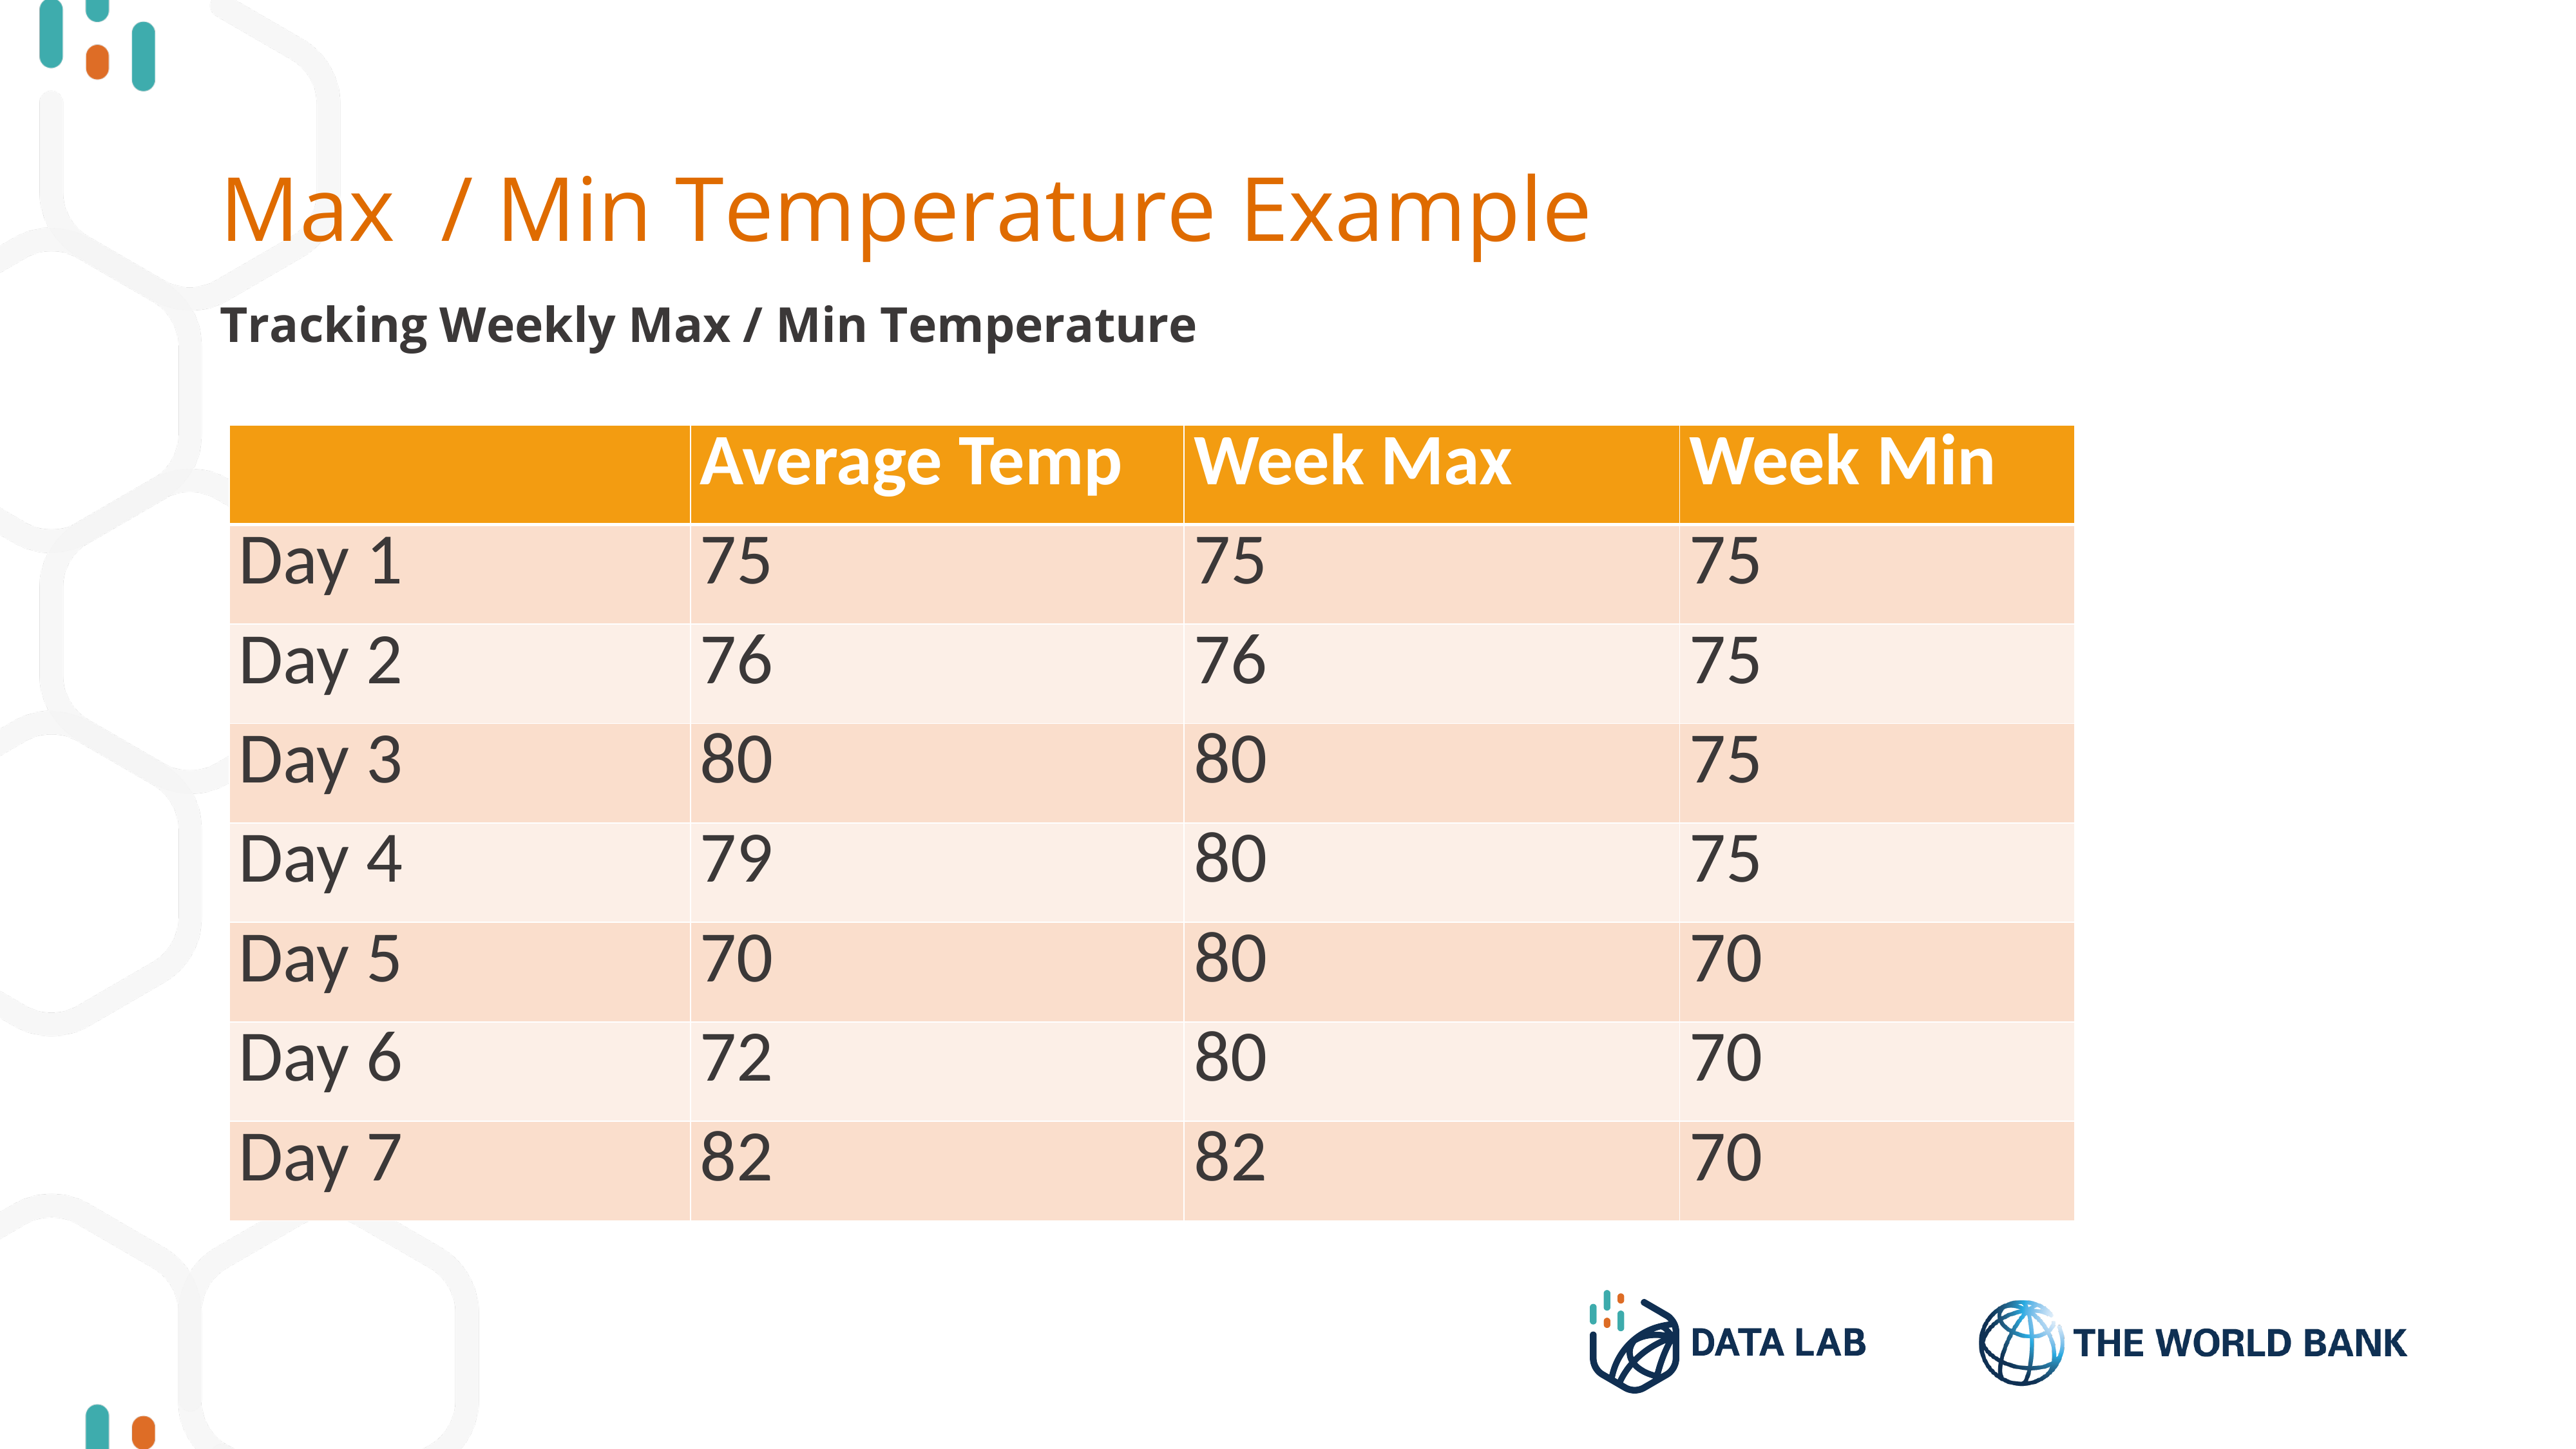

# Max  / Min Temperature Example
Tracking Weekly Max / Min Temperature
|  | Average Temp | Week Max | Week Min |
| --- | --- | --- | --- |
| Day 1 | 75 | 75 | 75 |
| Day 2 | 76 | 76 | 75 |
| Day 3 | 80 | 80 | 75 |
| Day 4 | 79 | 80 | 75 |
| Day 5 | 70 | 80 | 70 |
| Day 6 | 72 | 80 | 70 |
| Day 7 | 82 | 82 | 70 |